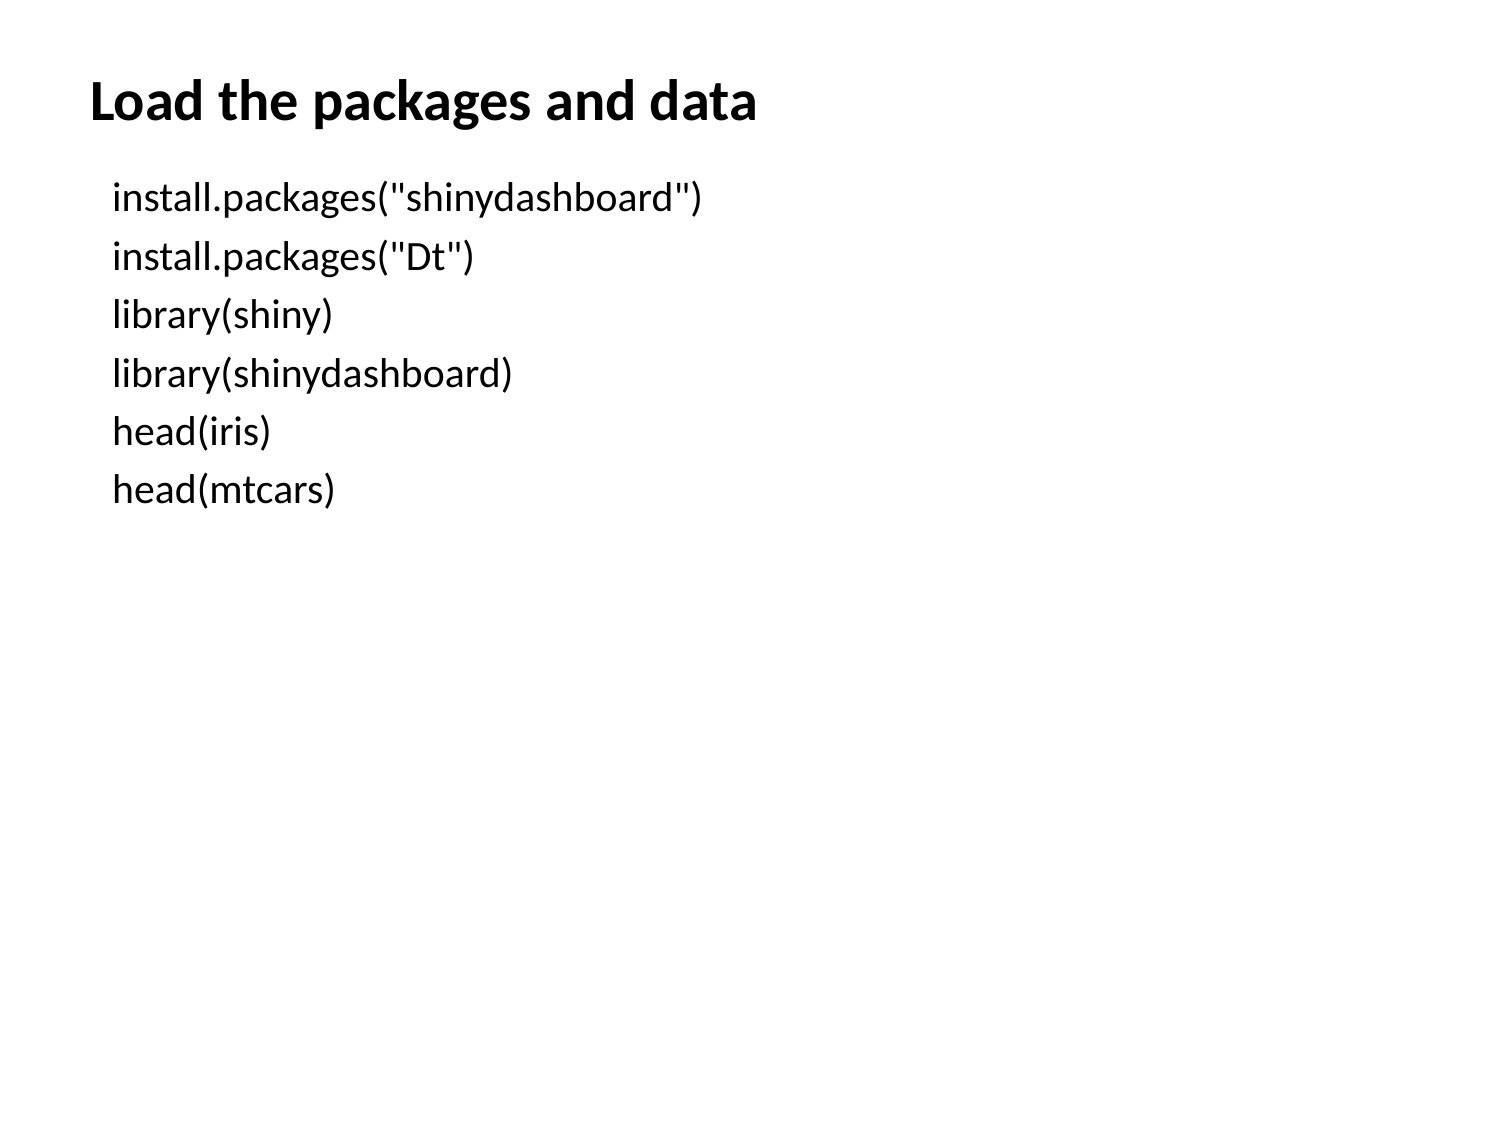

# Load the packages and data
 install.packages("shinydashboard")
 install.packages("Dt")
 library(shiny)
 library(shinydashboard)
 head(iris)
 head(mtcars)